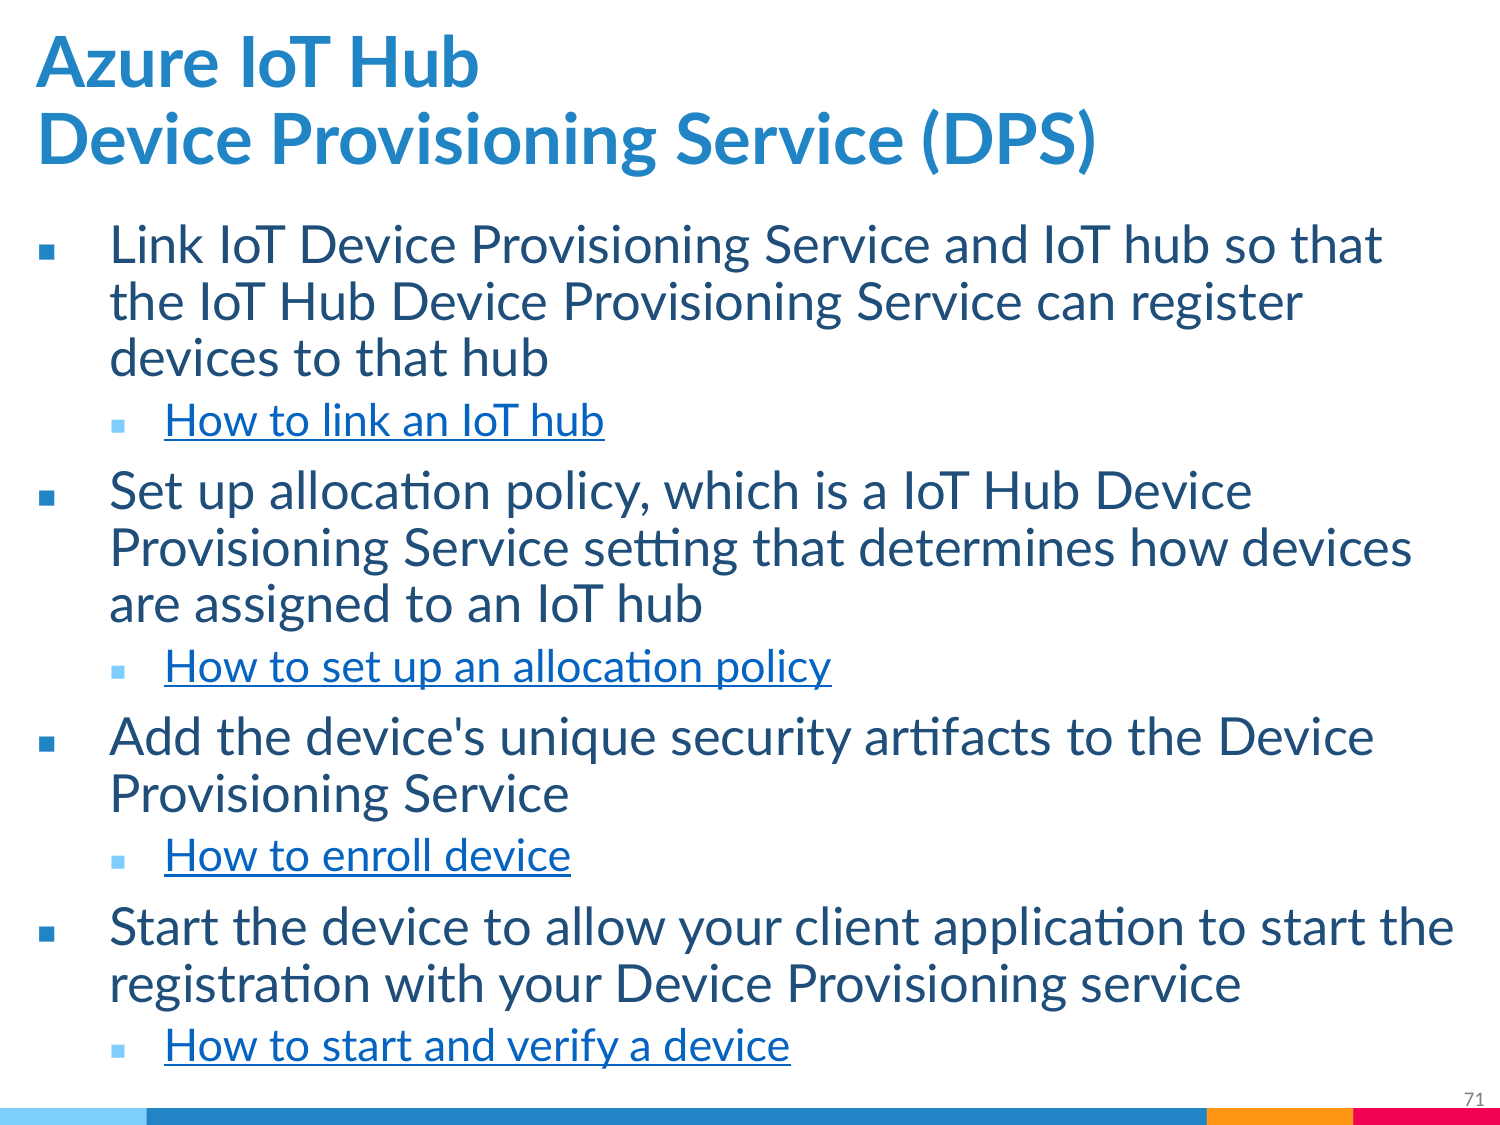

# Azure IoT Hub Device Provisioning Service (DPS)
Link IoT Device Provisioning Service and IoT hub so that the IoT Hub Device Provisioning Service can register devices to that hub
How to link an IoT hub
Set up allocation policy, which is a IoT Hub Device Provisioning Service setting that determines how devices are assigned to an IoT hub
How to set up an allocation policy
Add the device's unique security artifacts to the Device Provisioning Service
How to enroll device
Start the device to allow your client application to start the registration with your Device Provisioning service
How to start and verify a device

71